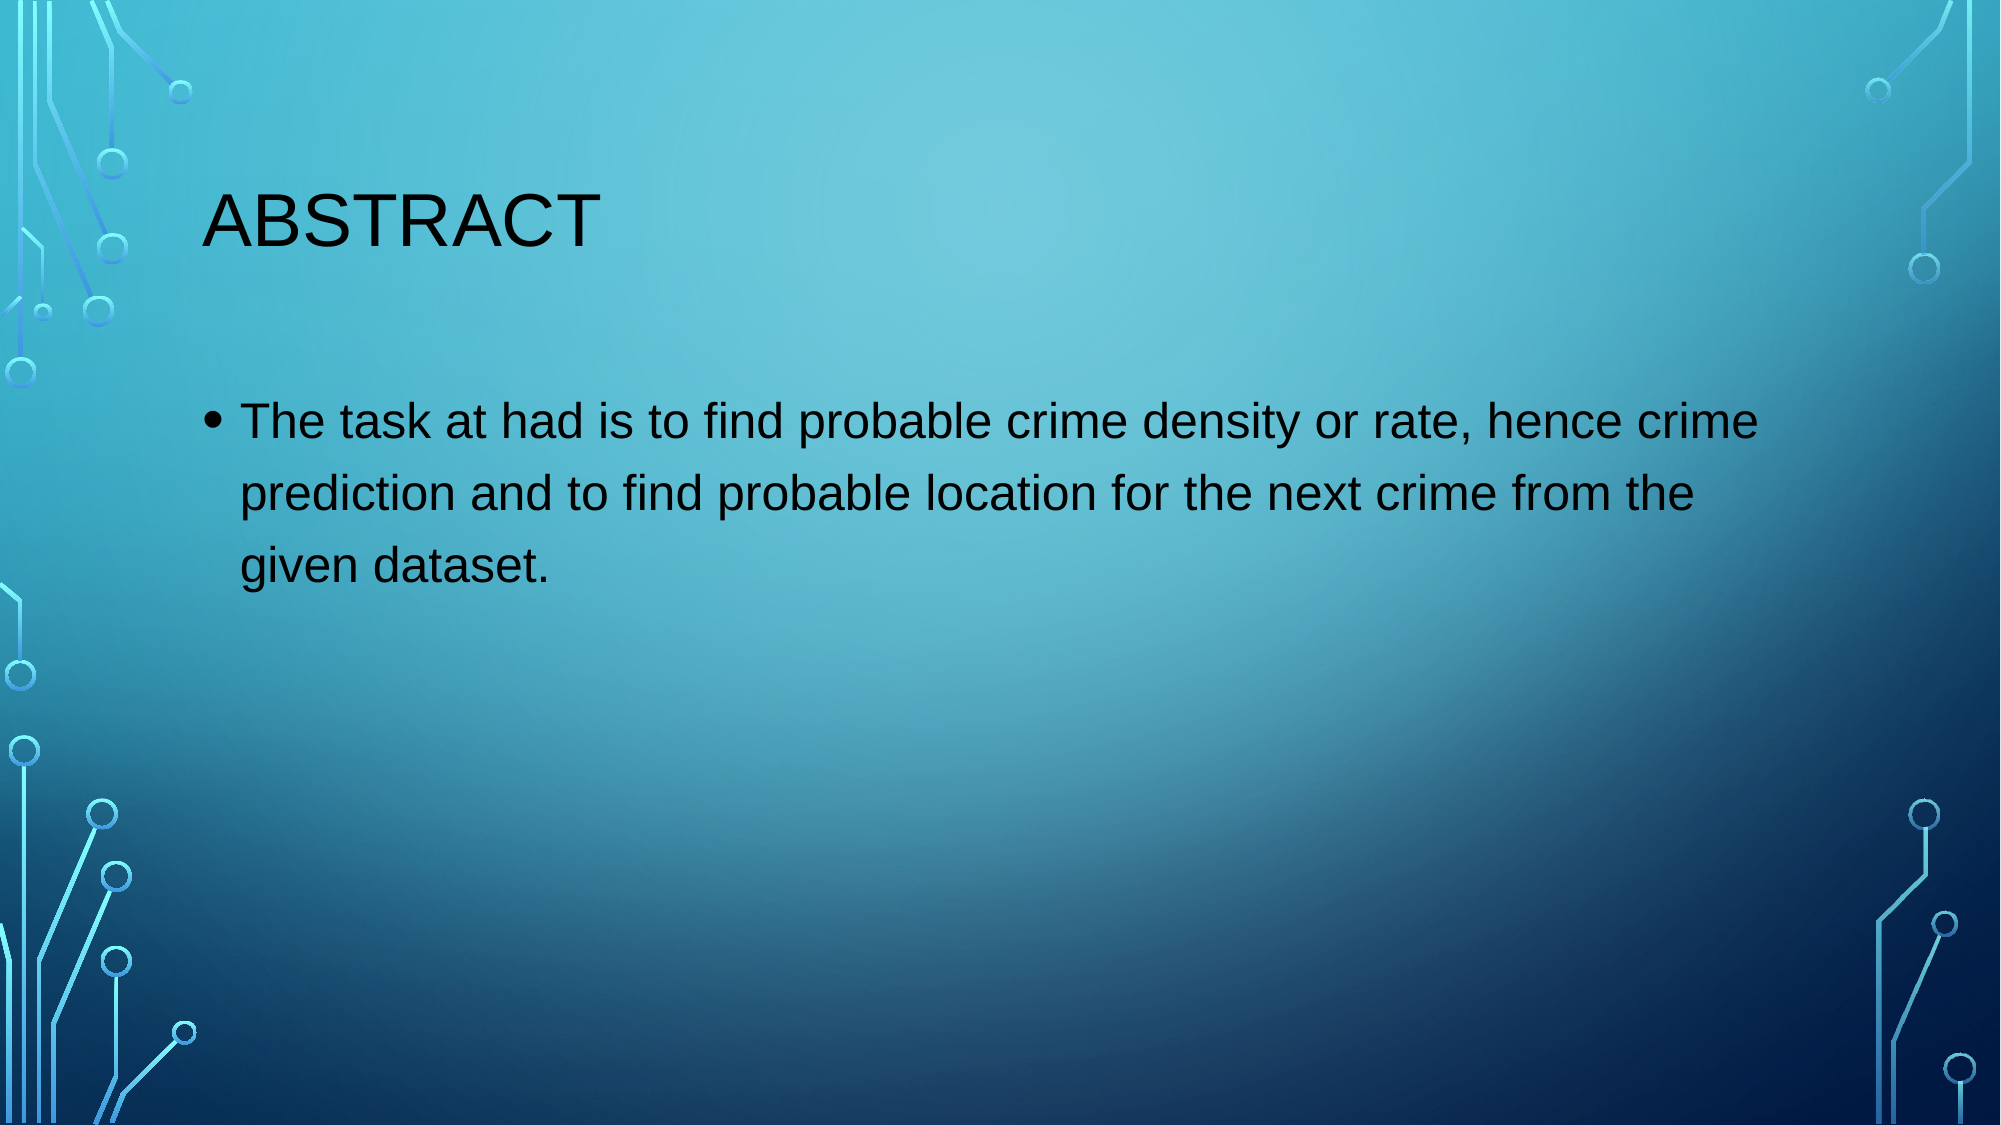

# Abstract
The task at had is to find probable crime density or rate, hence crime prediction and to find probable location for the next crime from the given dataset.